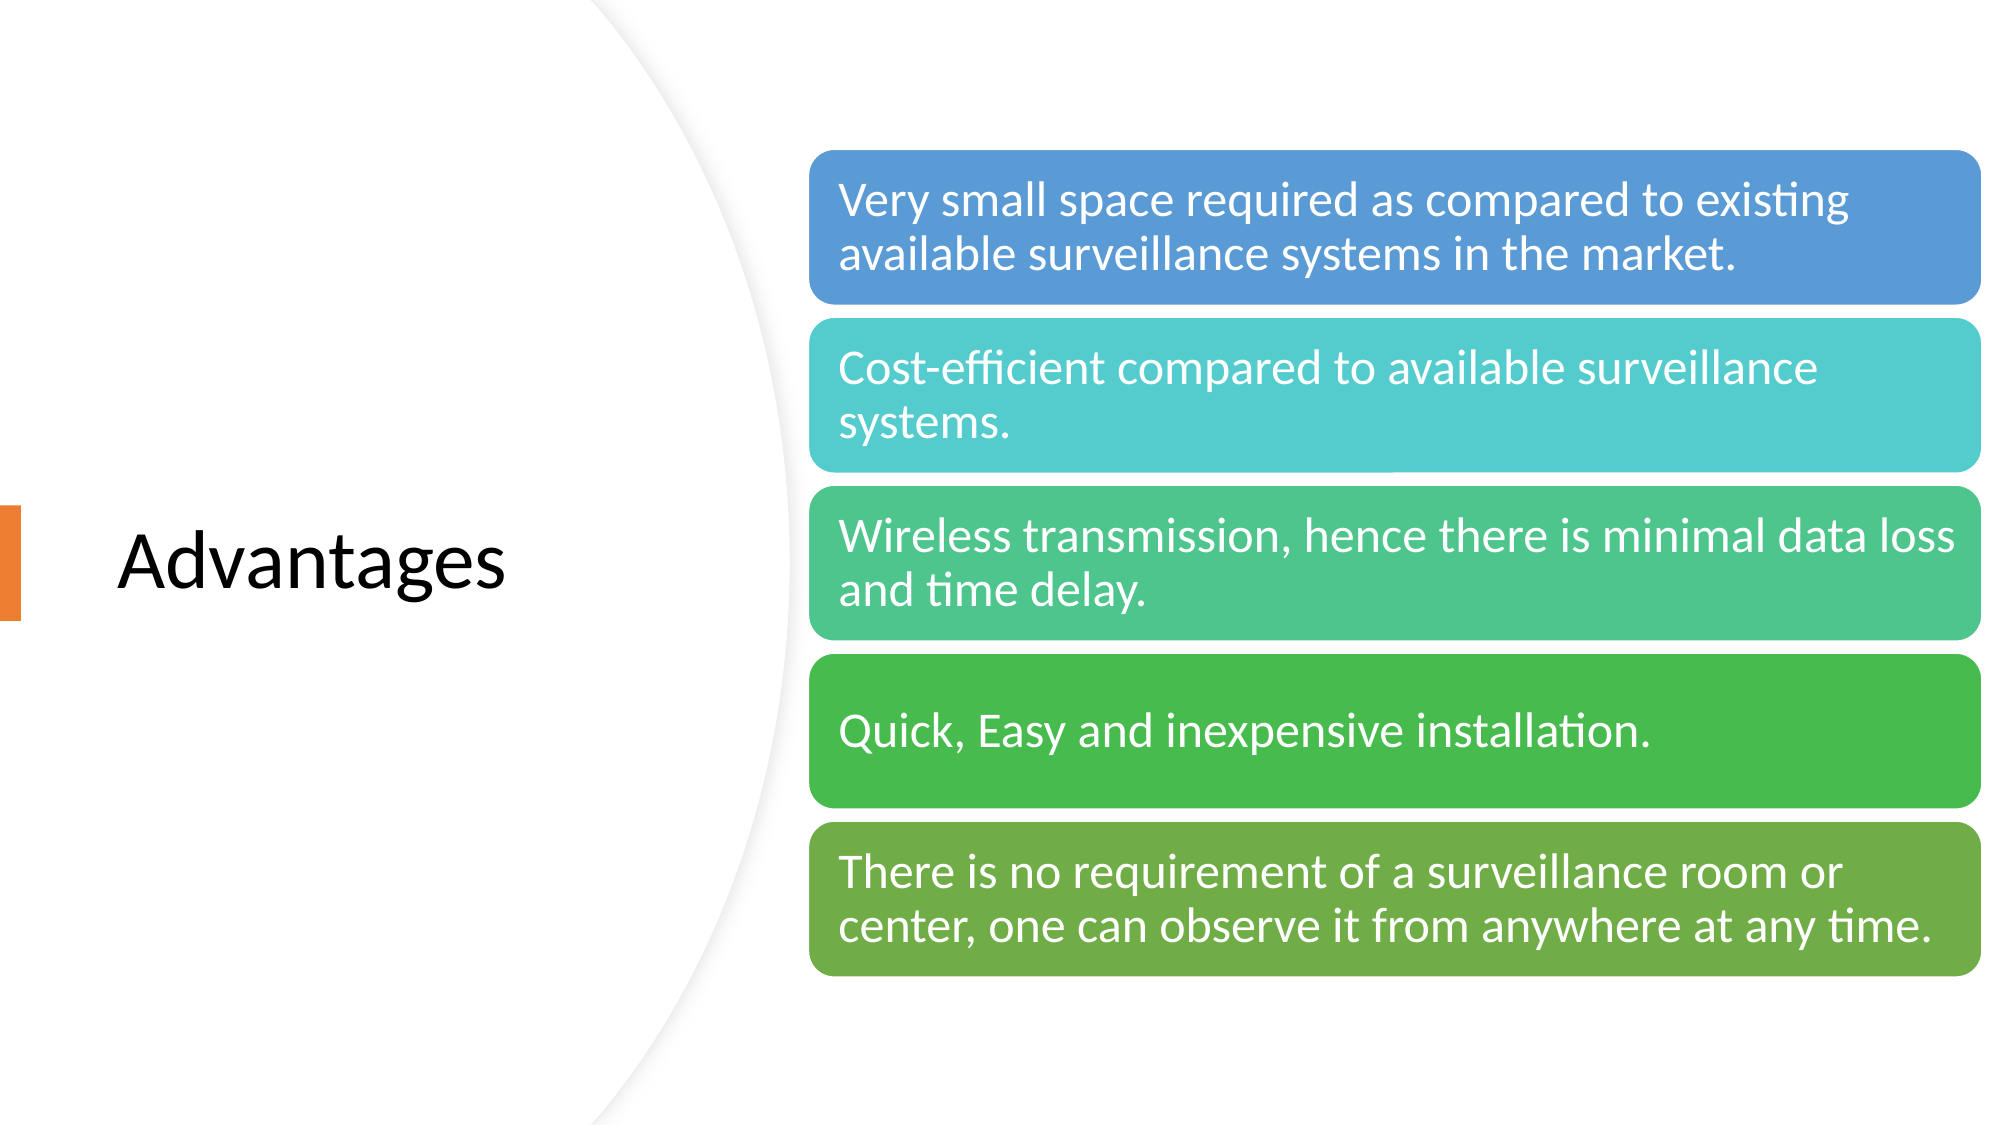

Very small space required as compared to existing available surveillance systems in the market.
Cost-efficient compared to available surveillance systems.
Wireless transmission, hence there is minimal data loss and time delay.
Quick, Easy and inexpensive installation.
There is no requirement of a surveillance room or center, one can observe it from anywhere at any time.
# Advantages